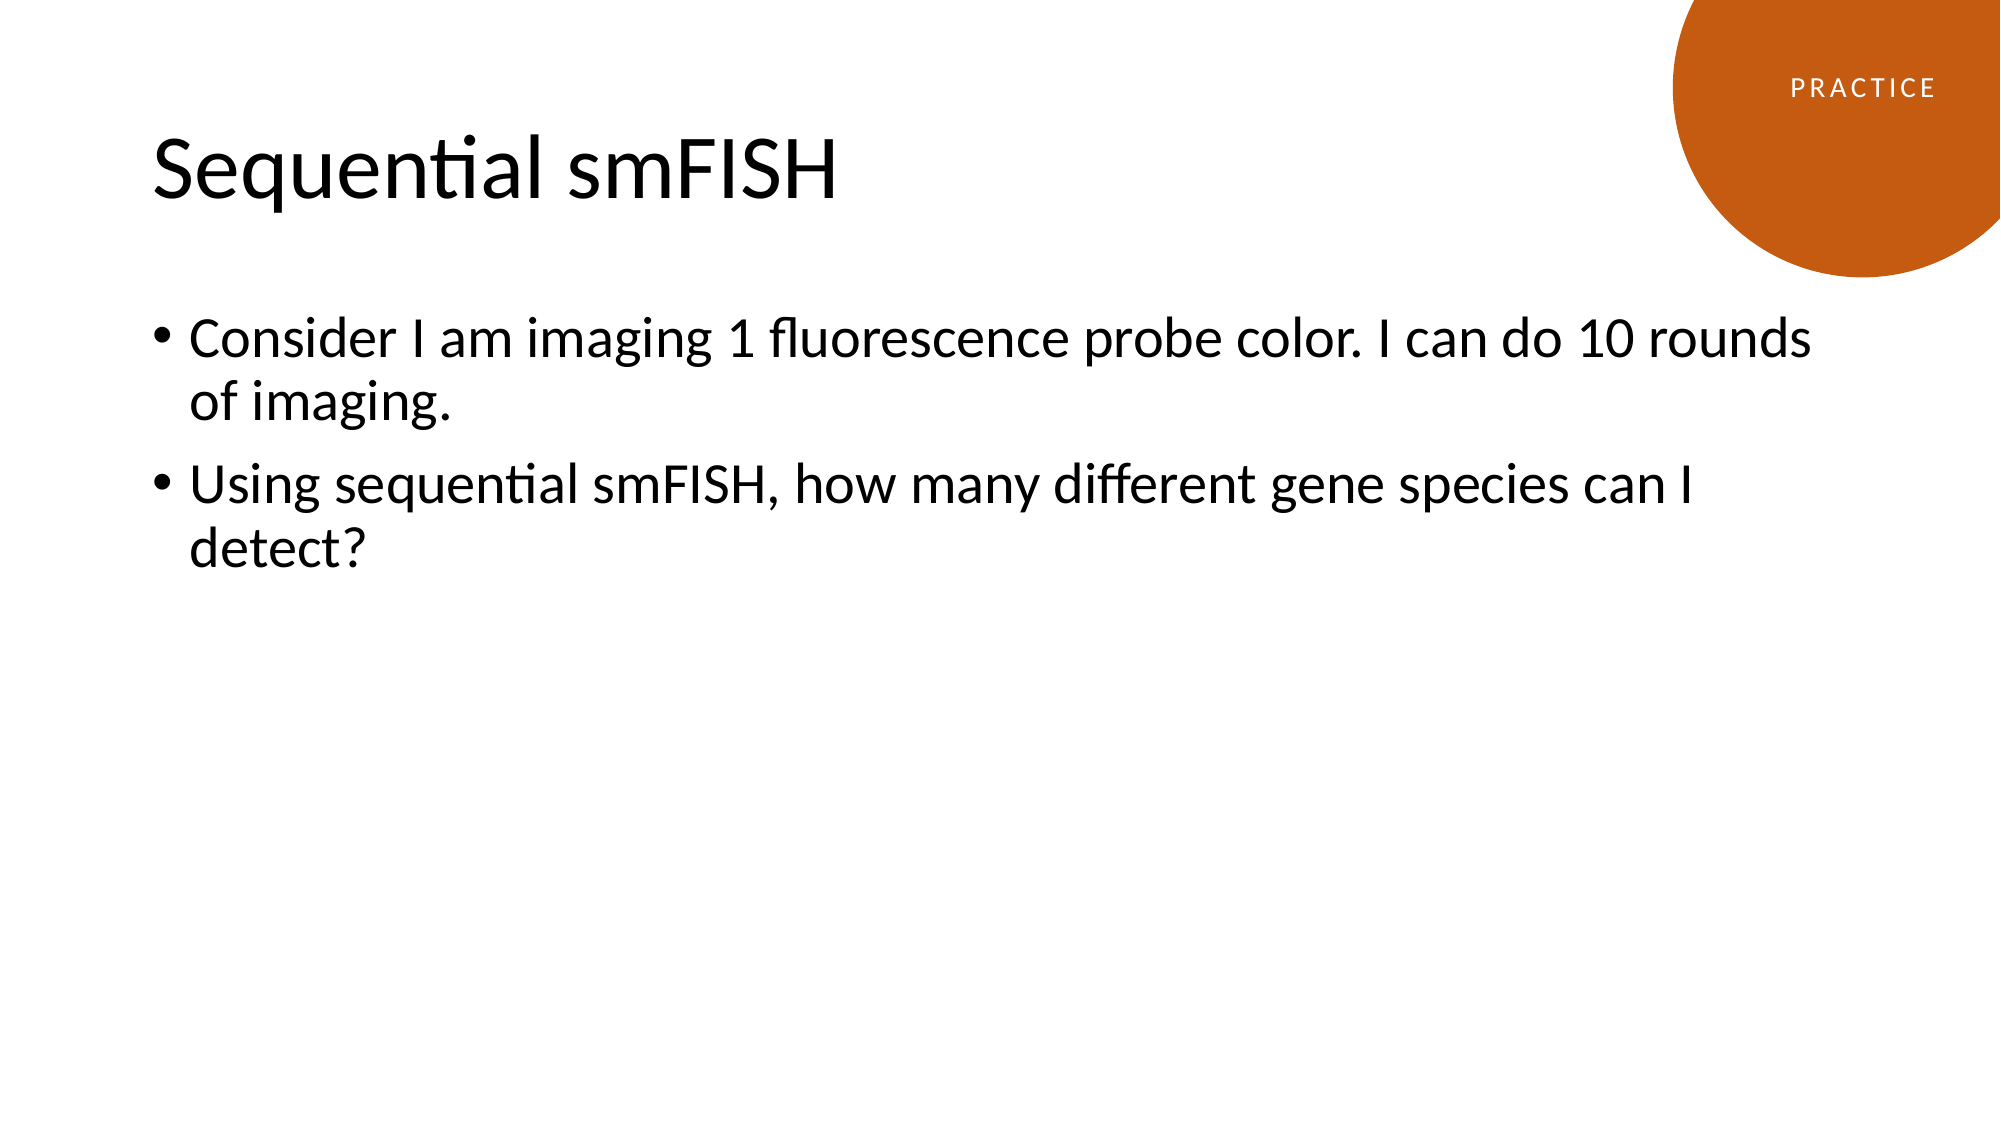

Practice
# Sequential smFISH
Consider I am imaging 1 fluorescence probe color. I can do 10 rounds of imaging.
Using sequential smFISH, how many different gene species can I detect?